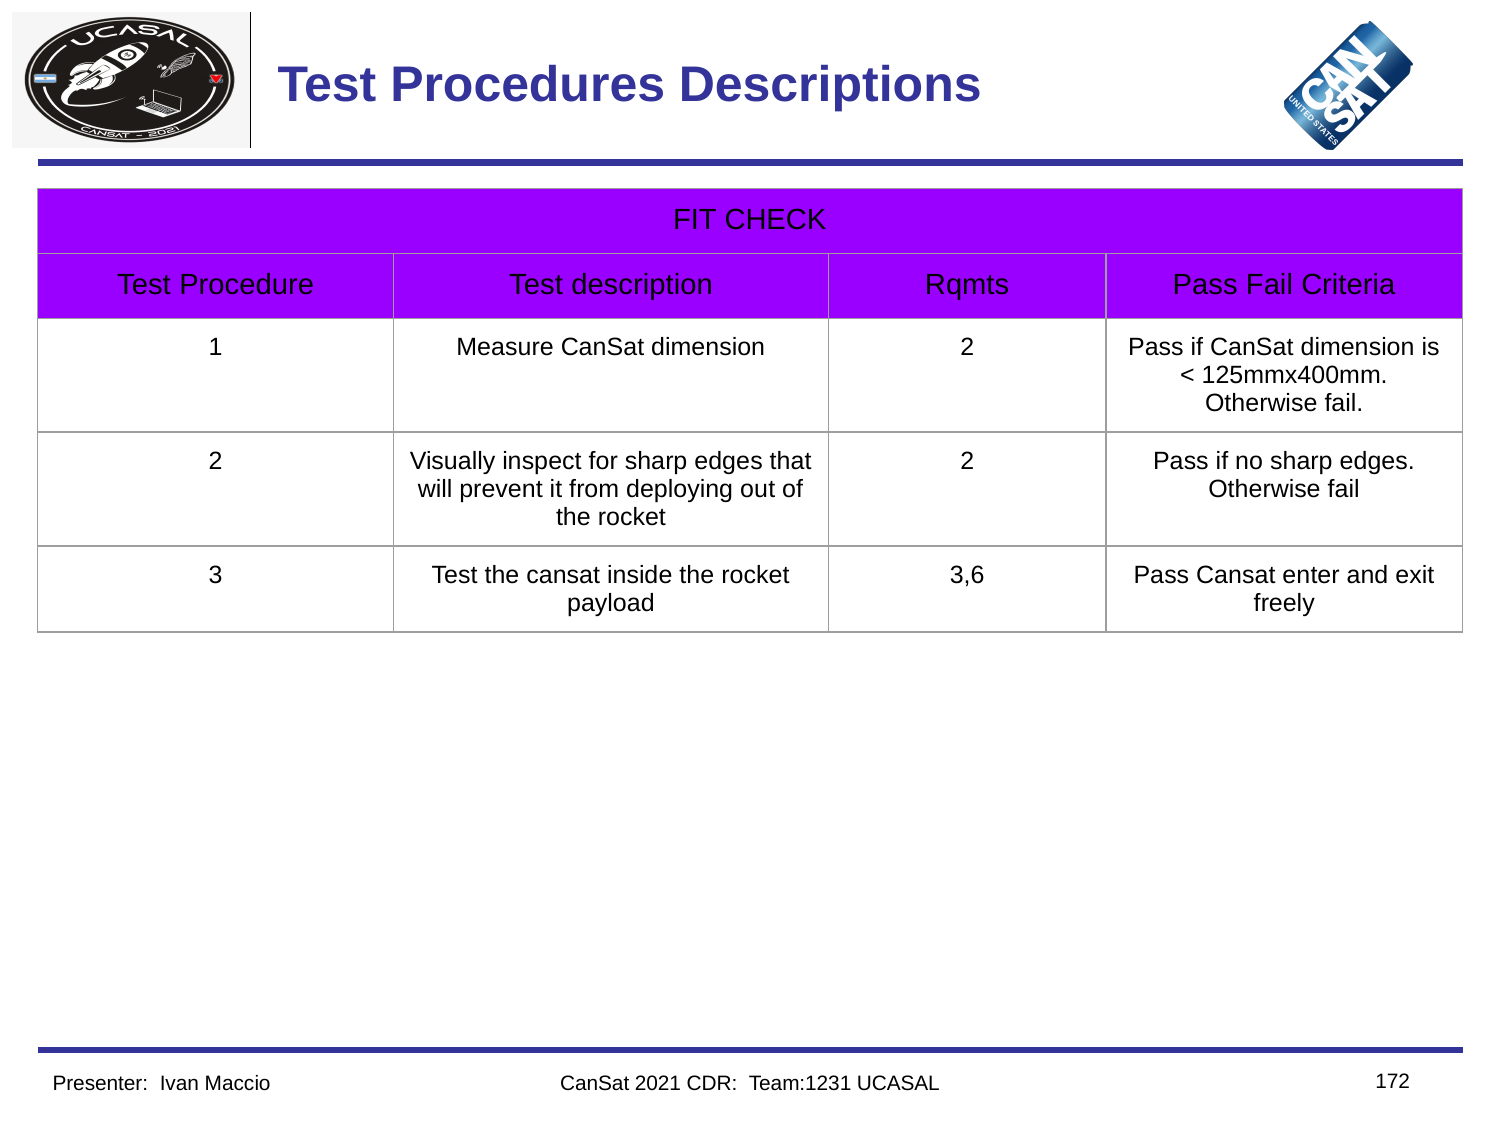

# Test Procedures Descriptions
| FIT CHECK |  |  |  |
| --- | --- | --- | --- |
| Test Procedure | Test description | Rqmts | Pass Fail Criteria |
| 1 | Measure CanSat dimension | 2 | Pass if CanSat dimension is < 125mmx400mm. Otherwise fail. |
| 2 | Visually inspect for sharp edges that will prevent it from deploying out of the rocket | 2 | Pass if no sharp edges. Otherwise fail |
| 3 | Test the cansat inside the rocket payload | 3,6 | Pass Cansat enter and exit freely |
172
Presenter:  Ivan Maccio
CanSat 2021 CDR:  Team:1231 UCASAL